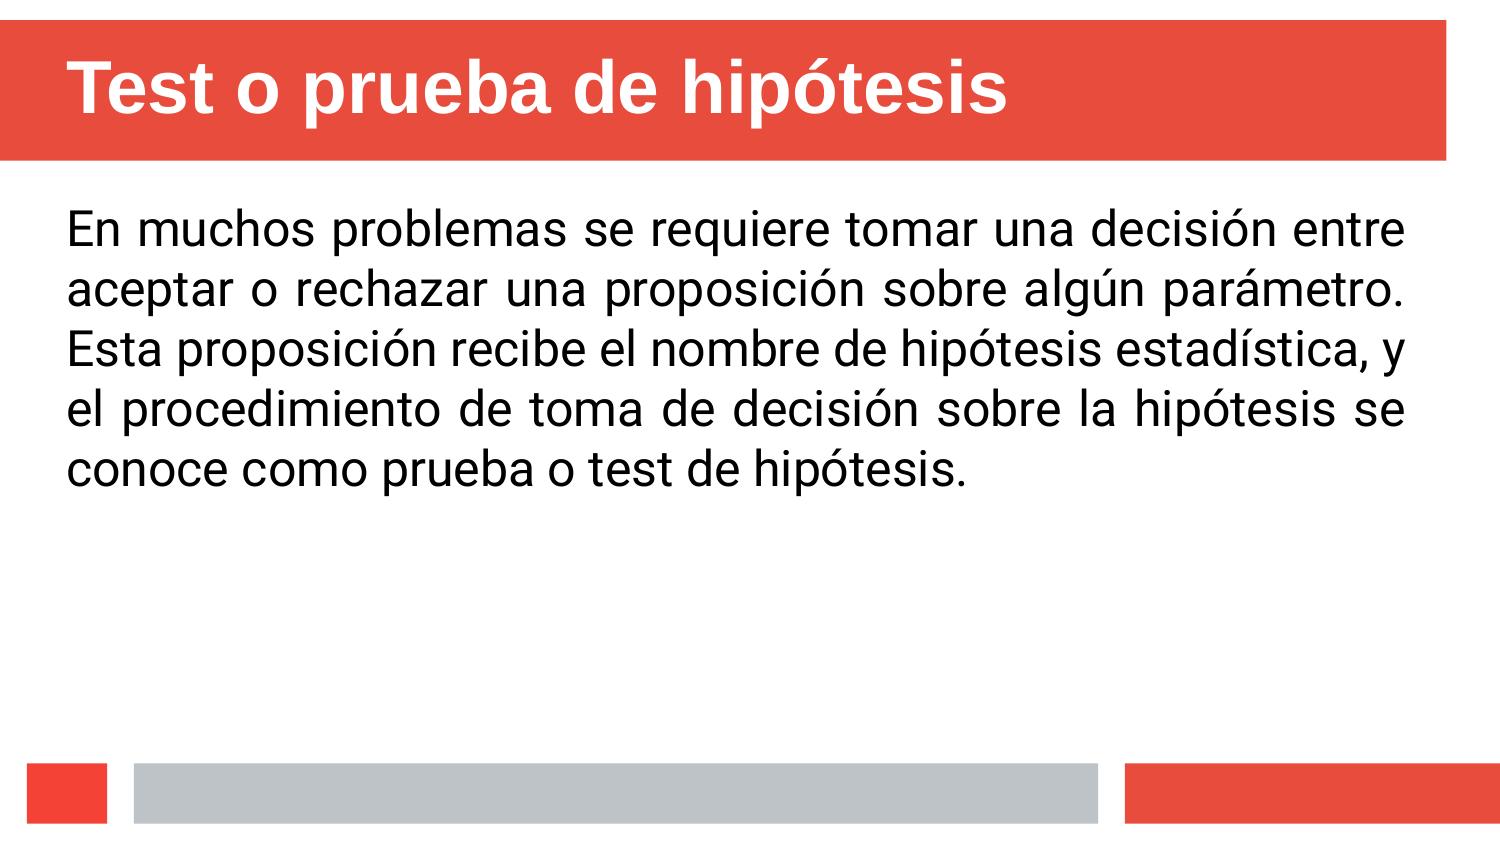

# Test o prueba de hipótesis
En muchos problemas se requiere tomar una decisión entre aceptar o rechazar una proposición sobre algún parámetro. Esta proposición recibe el nombre de hipótesis estadística, y el procedimiento de toma de decisión sobre la hipótesis se conoce como prueba o test de hipótesis.